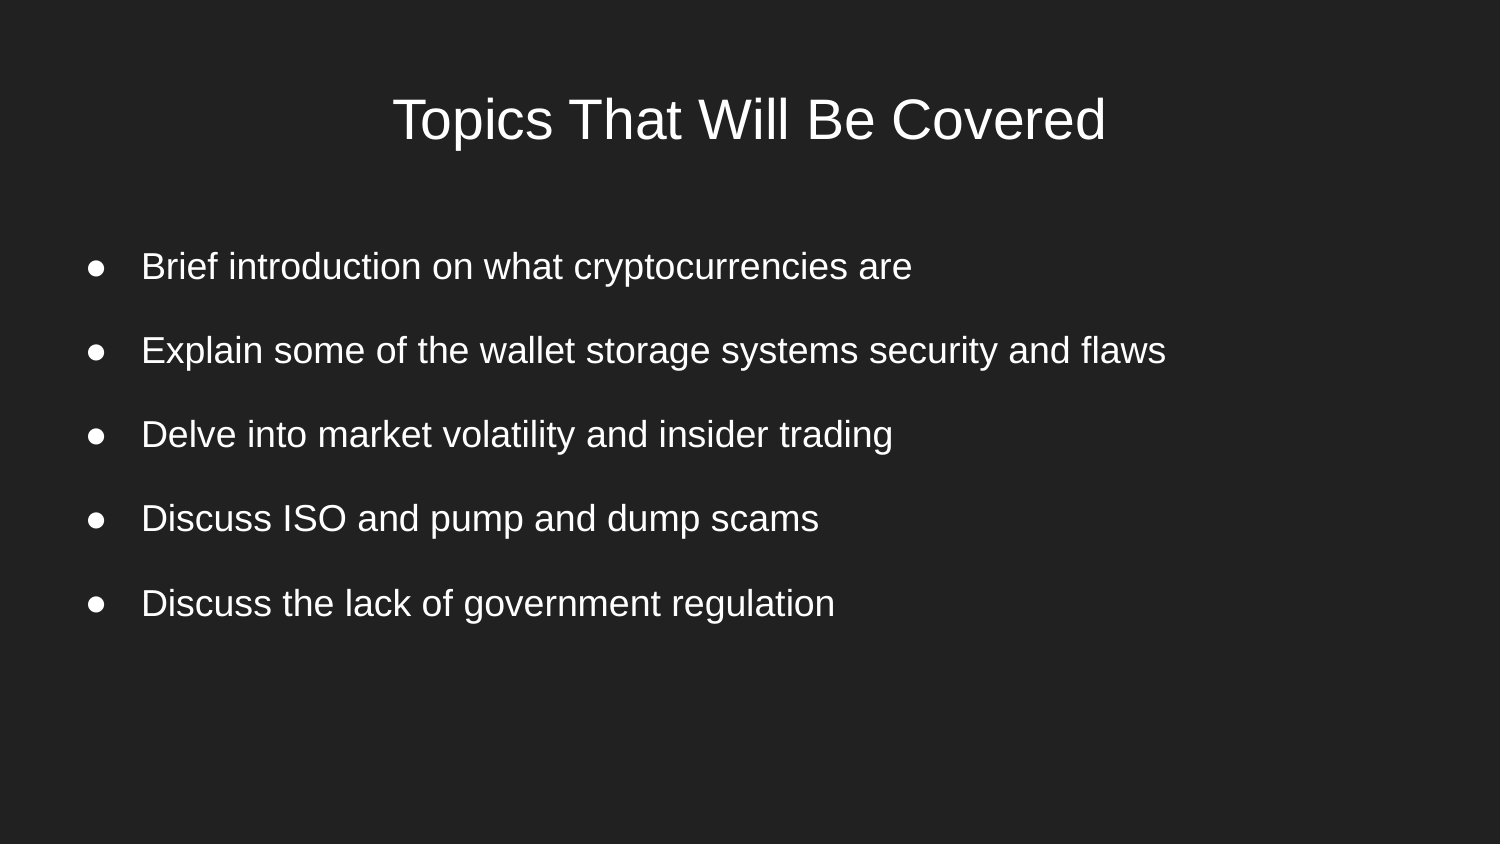

# Topics That Will Be Covered
Brief introduction on what cryptocurrencies are
Explain some of the wallet storage systems security and flaws
Delve into market volatility and insider trading
Discuss ISO and pump and dump scams
Discuss the lack of government regulation